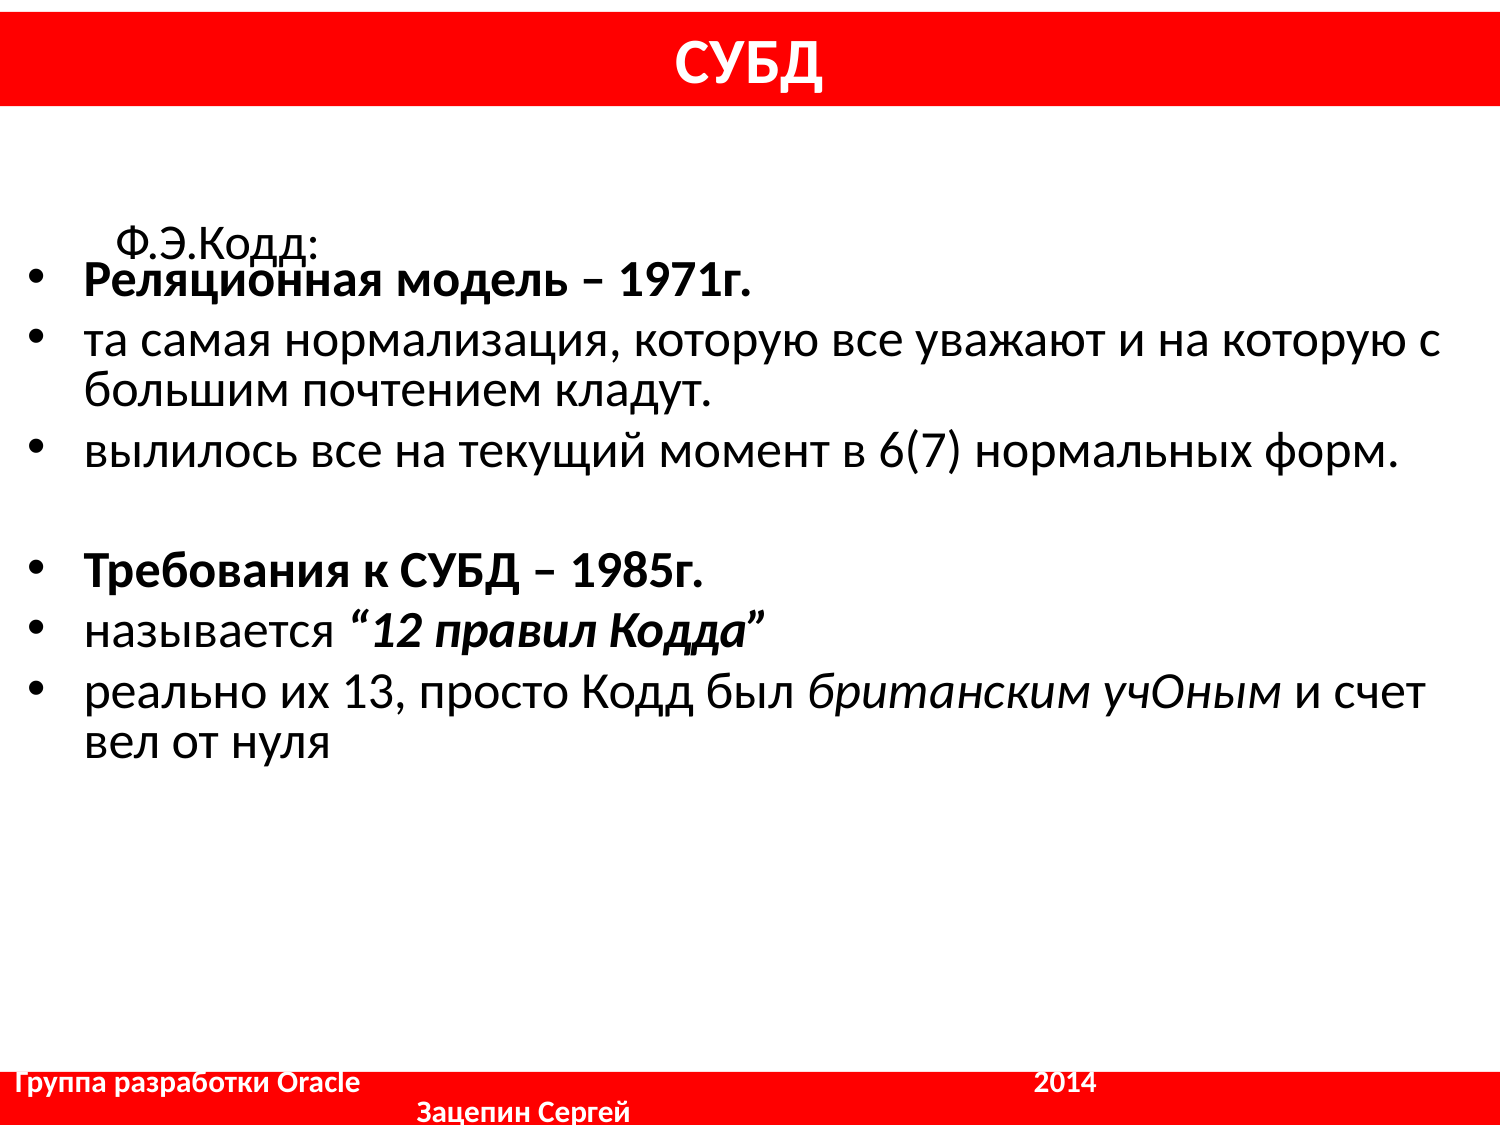

СУБД

Реляционная модель – 1971г.
та самая нормализация, которую все уважают и на которую с большим почтением кладут.
вылилось все на текущий момент в 6(7) нормальных форм.

Требования к СУБД – 1985г.
называется “12 правил Кодда”
реально их 13, просто Кодд был британским учОным и счет вел от нуля
Ф.Э.Кодд:
Группа разработки Oracle				                 2014	    	 	                                    Зацепин Сергей